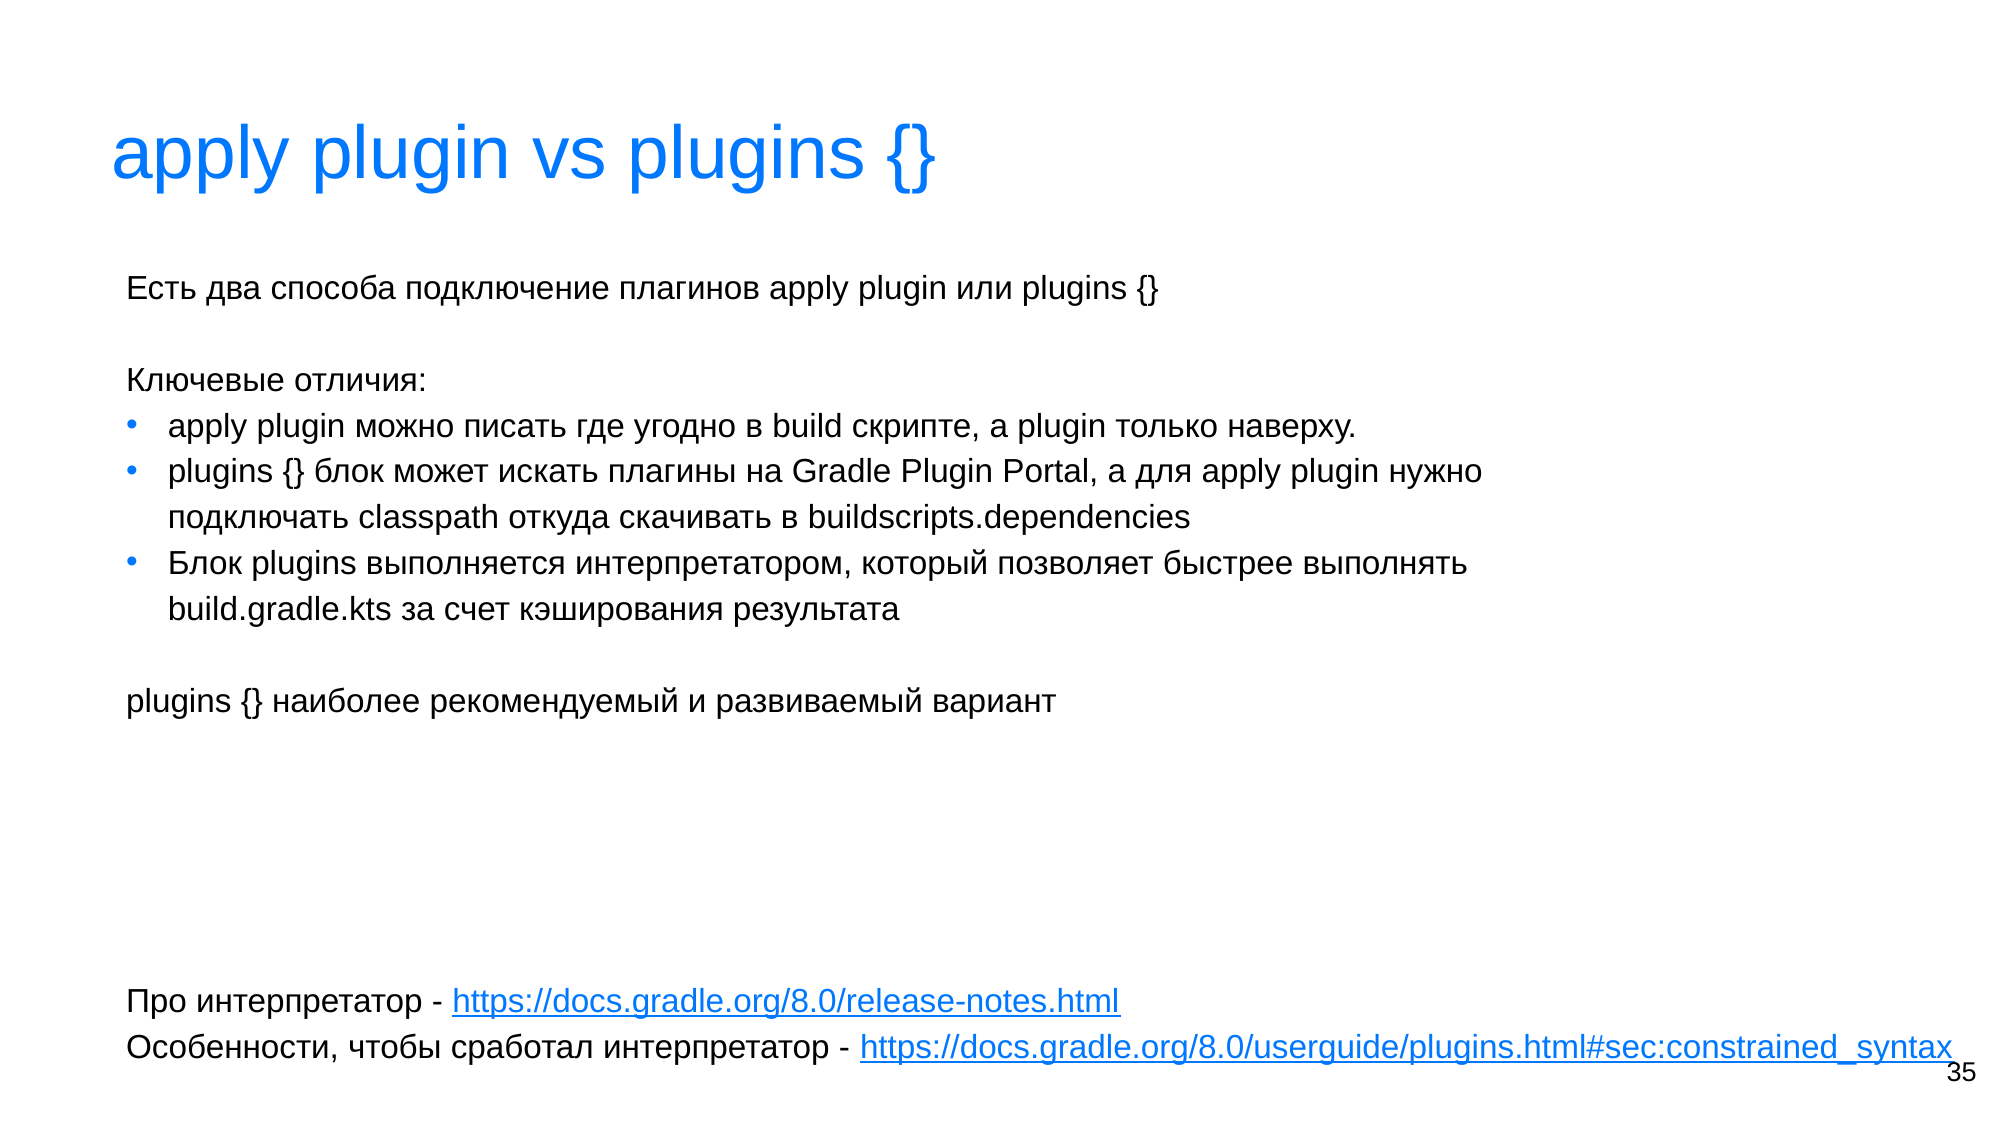

# apply plugin vs plugins {}

Есть два способа подключение плагинов apply plugin или plugins {}

Ключевые отличия:
apply plugin можно писать где угодно в build скрипте, а plugin только наверху.
plugins {} блок может искать плагины на Gradle Plugin Portal, а для apply plugin нужно подключать classpath откуда скачивать в buildscripts.dependencies
Блок plugins выполняется интерпретатором, который позволяет быстрее выполнять build.gradle.kts за счет кэширования результата

plugins {} наиболее рекомендуемый и развиваемый вариант
Про интерпретатор - https://docs.gradle.org/8.0/release-notes.html
Особенности, чтобы сработал интерпретатор - https://docs.gradle.org/8.0/userguide/plugins.html#sec:constrained_syntax
35